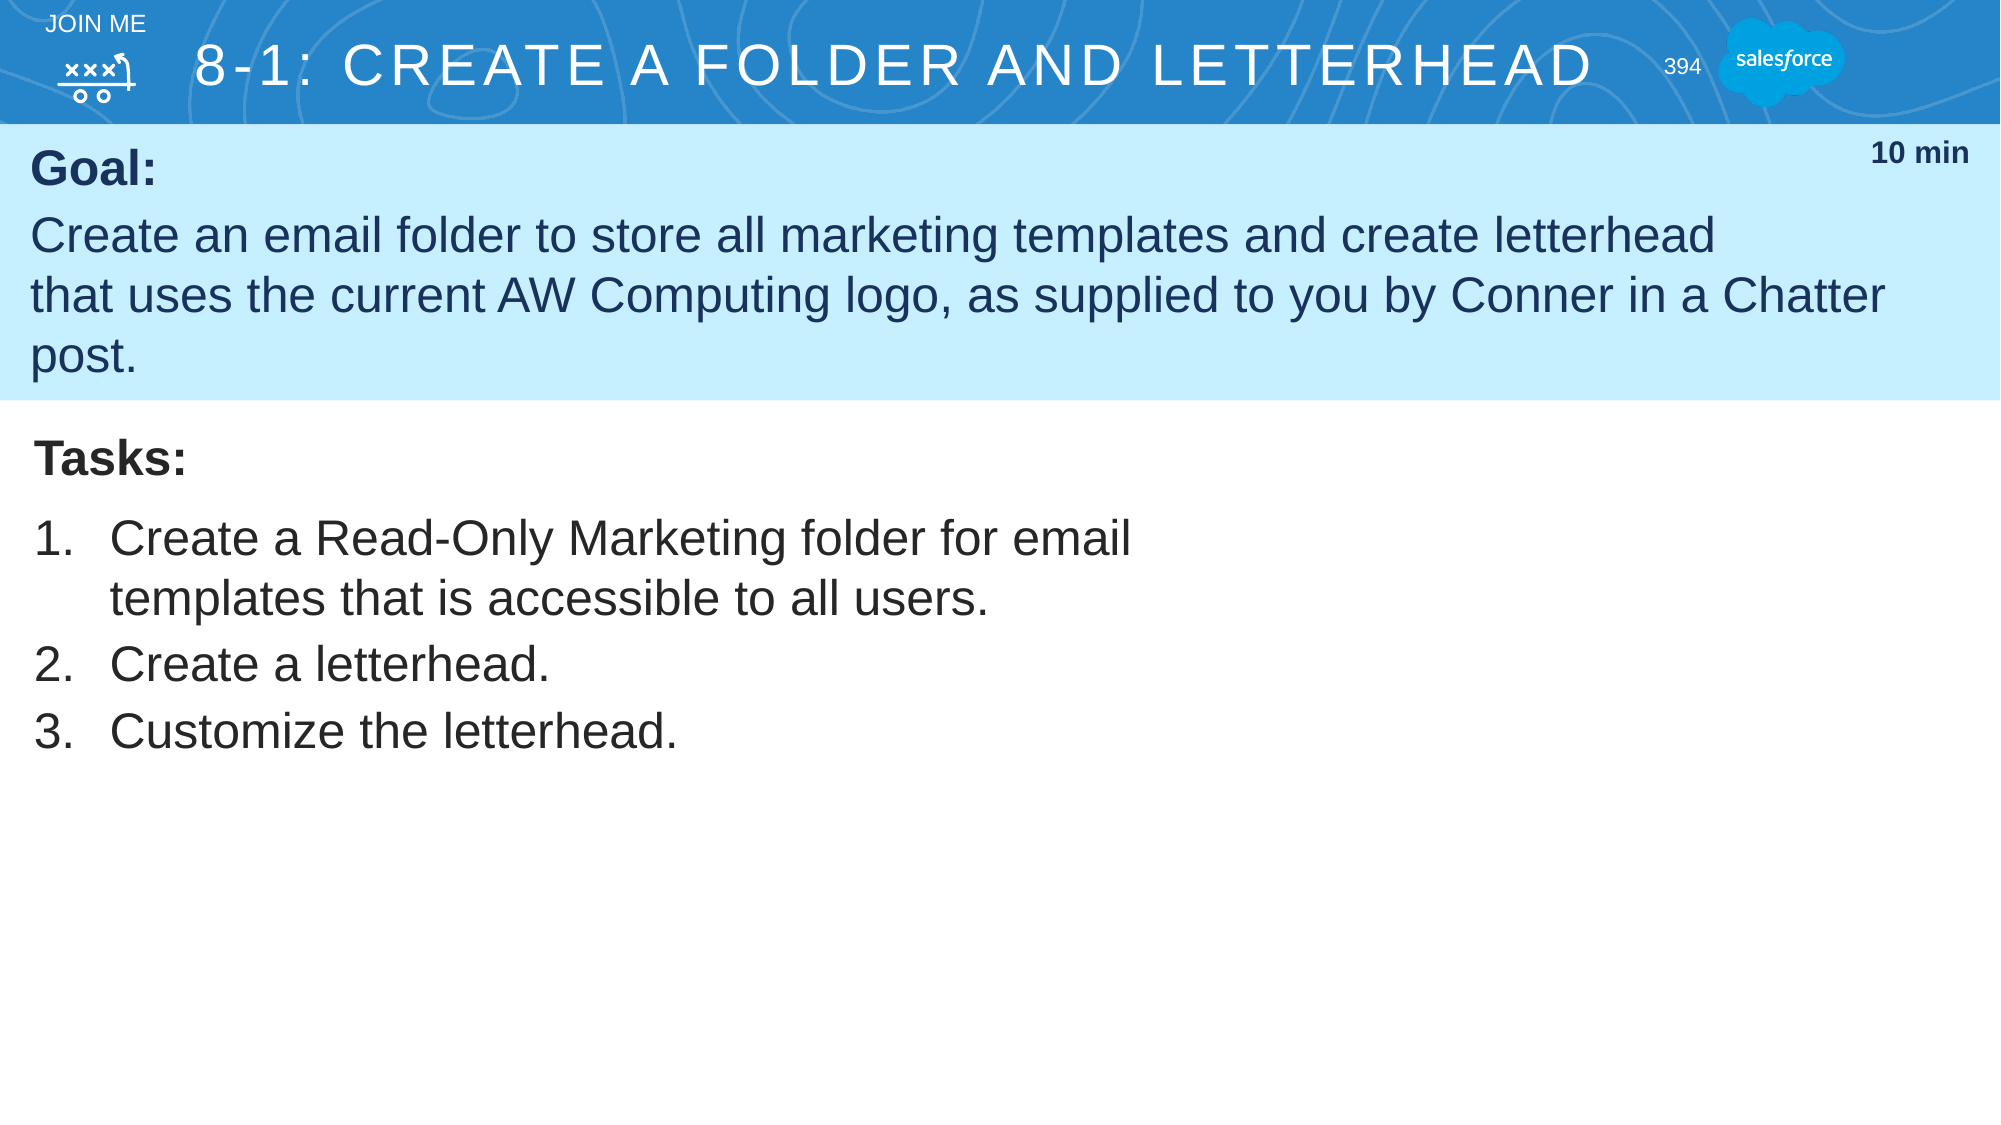

JOIN ME
# 8-1: Create a Folder and Letterhead
394
Goal:
Create an email folder to store all marketing templates and create letterhead
that uses the current AW Computing logo, as supplied to you by Conner in a Chatter post.
10 min
Tasks:
Create a Read-Only Marketing folder for email templates that is accessible to all users.
Create a letterhead.
Customize the letterhead.